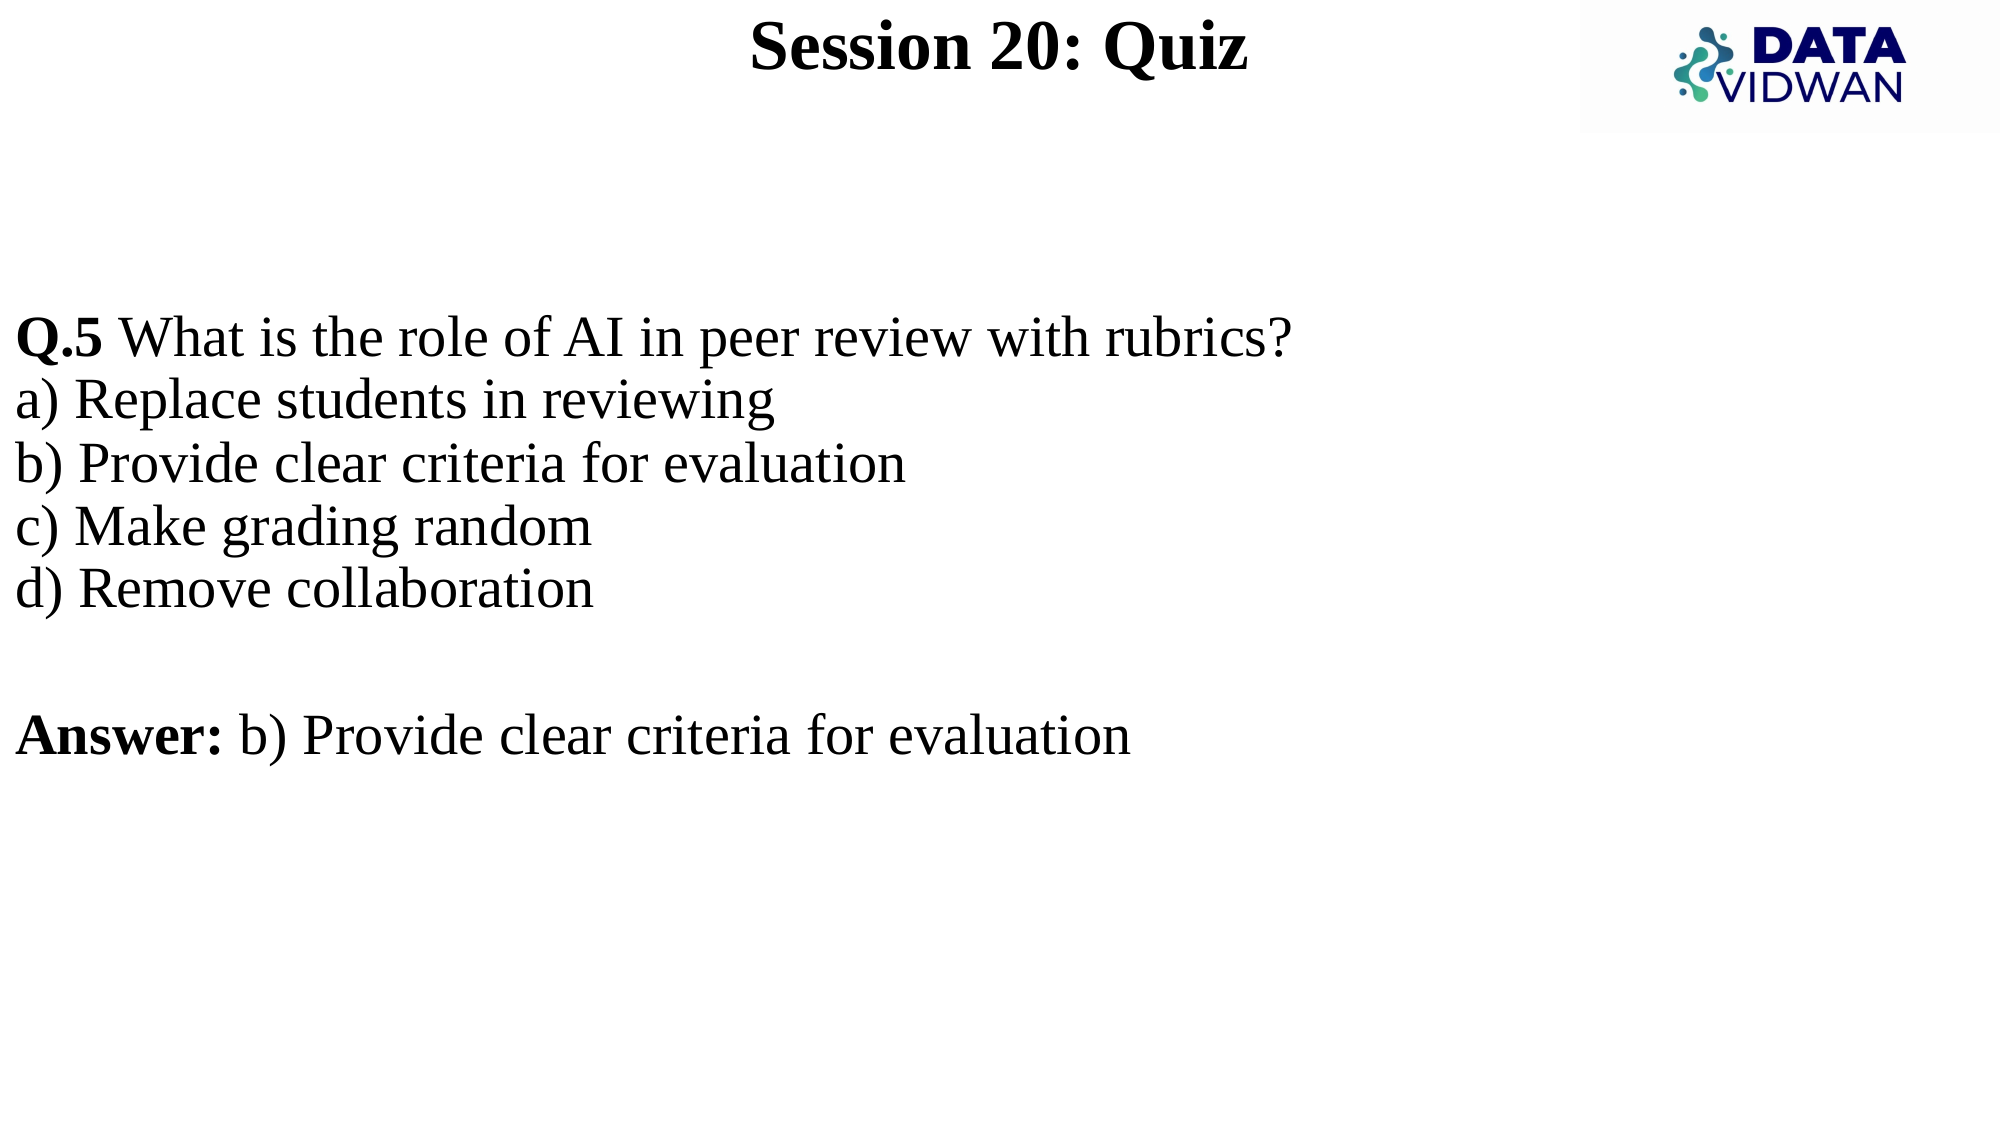

# Session 20: Quiz

Q.5 What is the role of AI in peer review with rubrics?
a) Replace students in reviewing
b) Provide clear criteria for evaluation
c) Make grading random
d) Remove collaboration
Answer: b) Provide clear criteria for evaluation